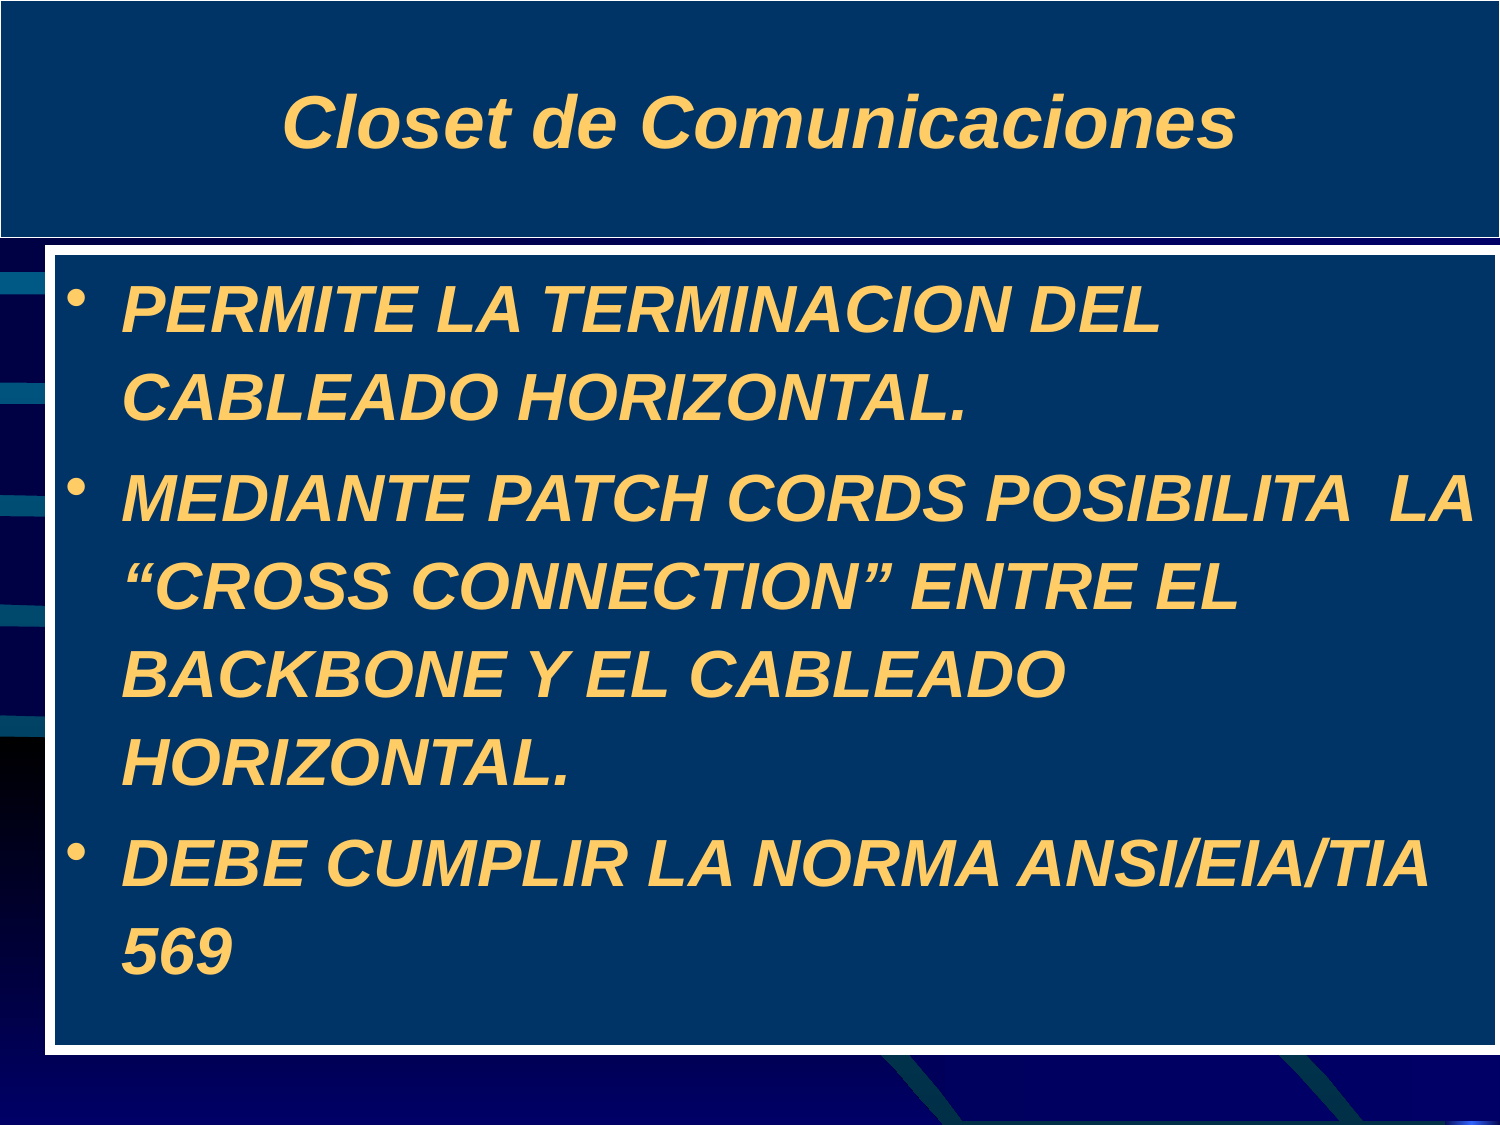

# Closet de Comunicaciones
PERMITE LA TERMINACION DEL CABLEADO HORIZONTAL.
MEDIANTE PATCH CORDS POSIBILITA  LA “CROSS CONNECTION” ENTRE EL BACKBONE Y EL CABLEADO HORIZONTAL.
DEBE CUMPLIR LA NORMA ANSI/EIA/TIA 569